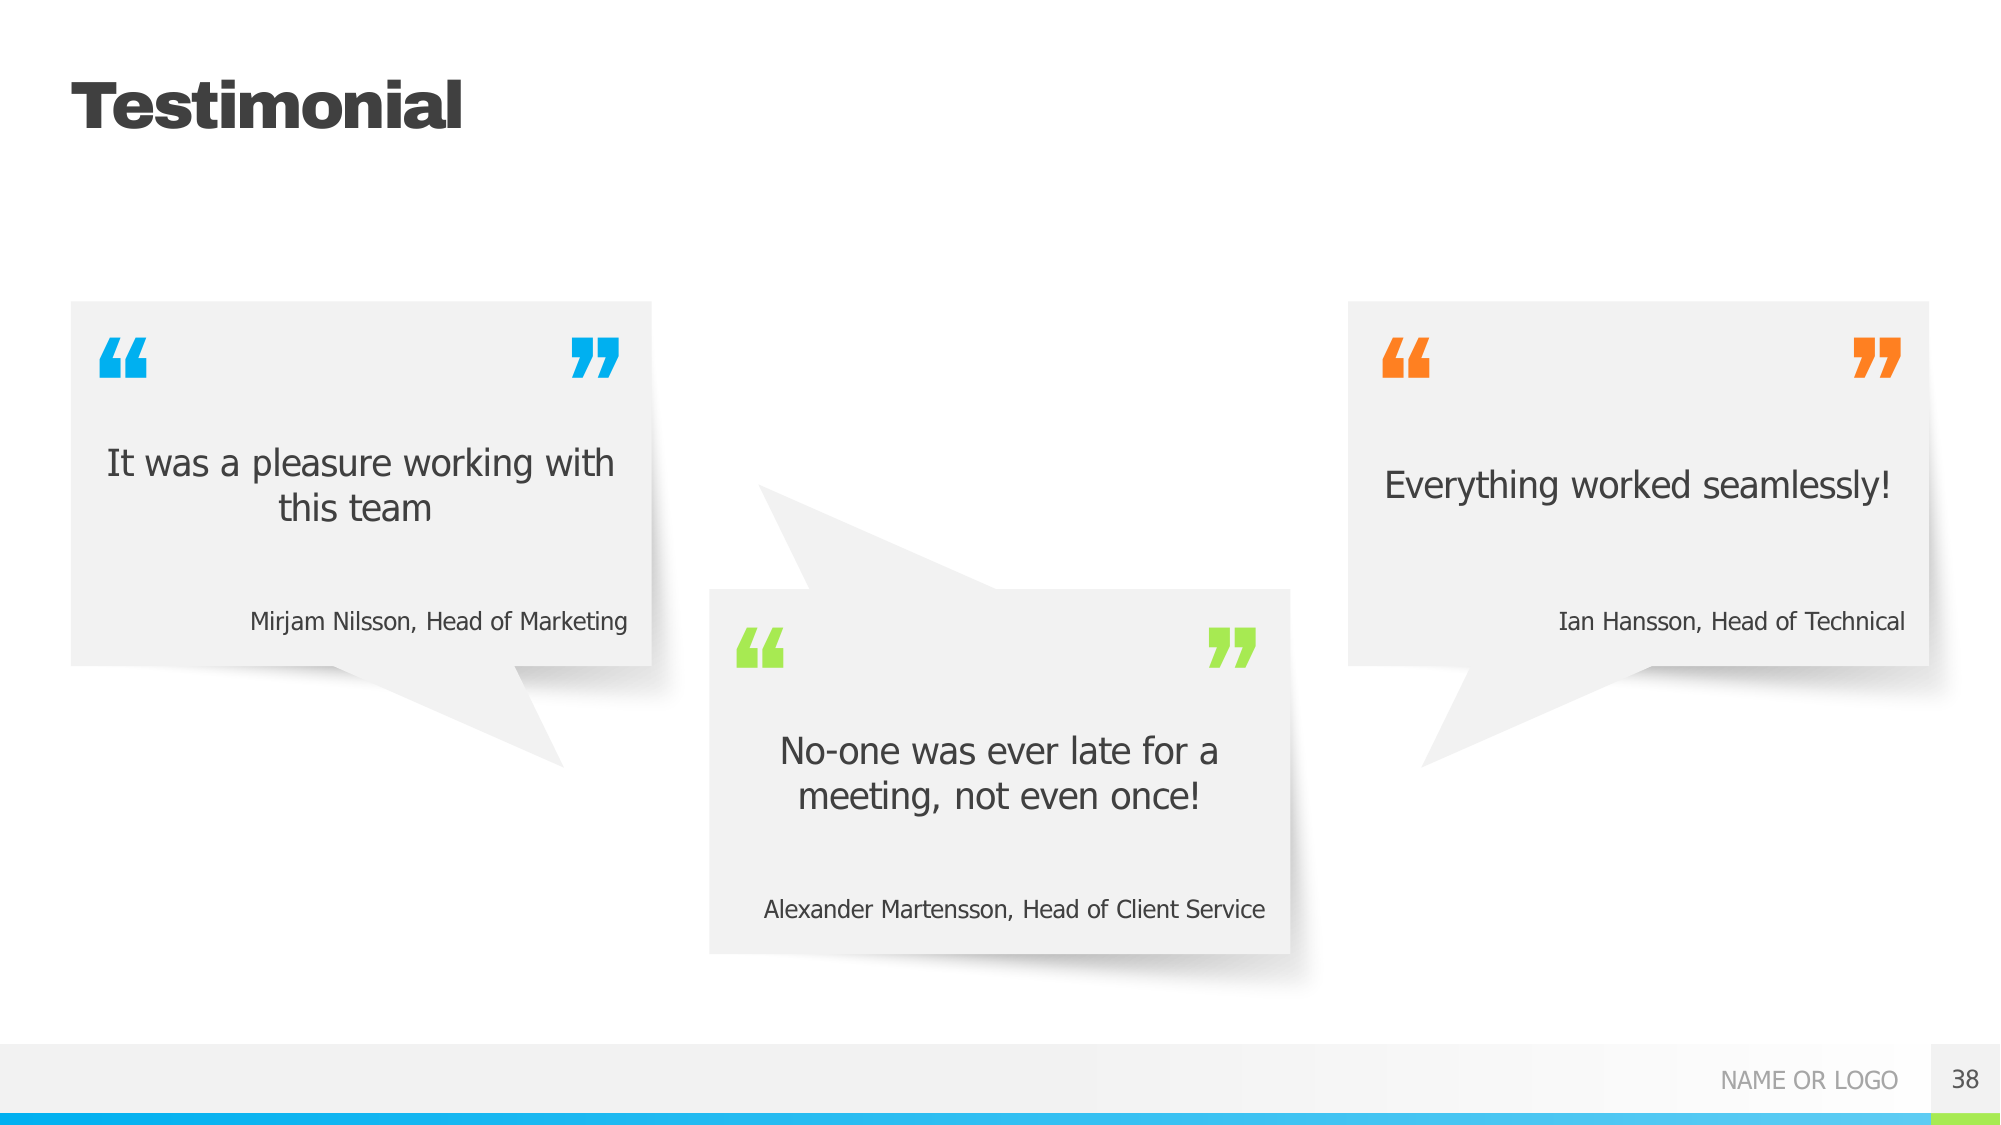

# Testimonial

It was a pleasure working with this team.

Everything worked seamlessly!
“
”
“
”

No-one was ever late for a meeting, not even once!
Mirjam Nilsson, Head of Marketing
Ian Hansson, Head of Technical
“
”
Alexander Martensson, Head of Client Service
38